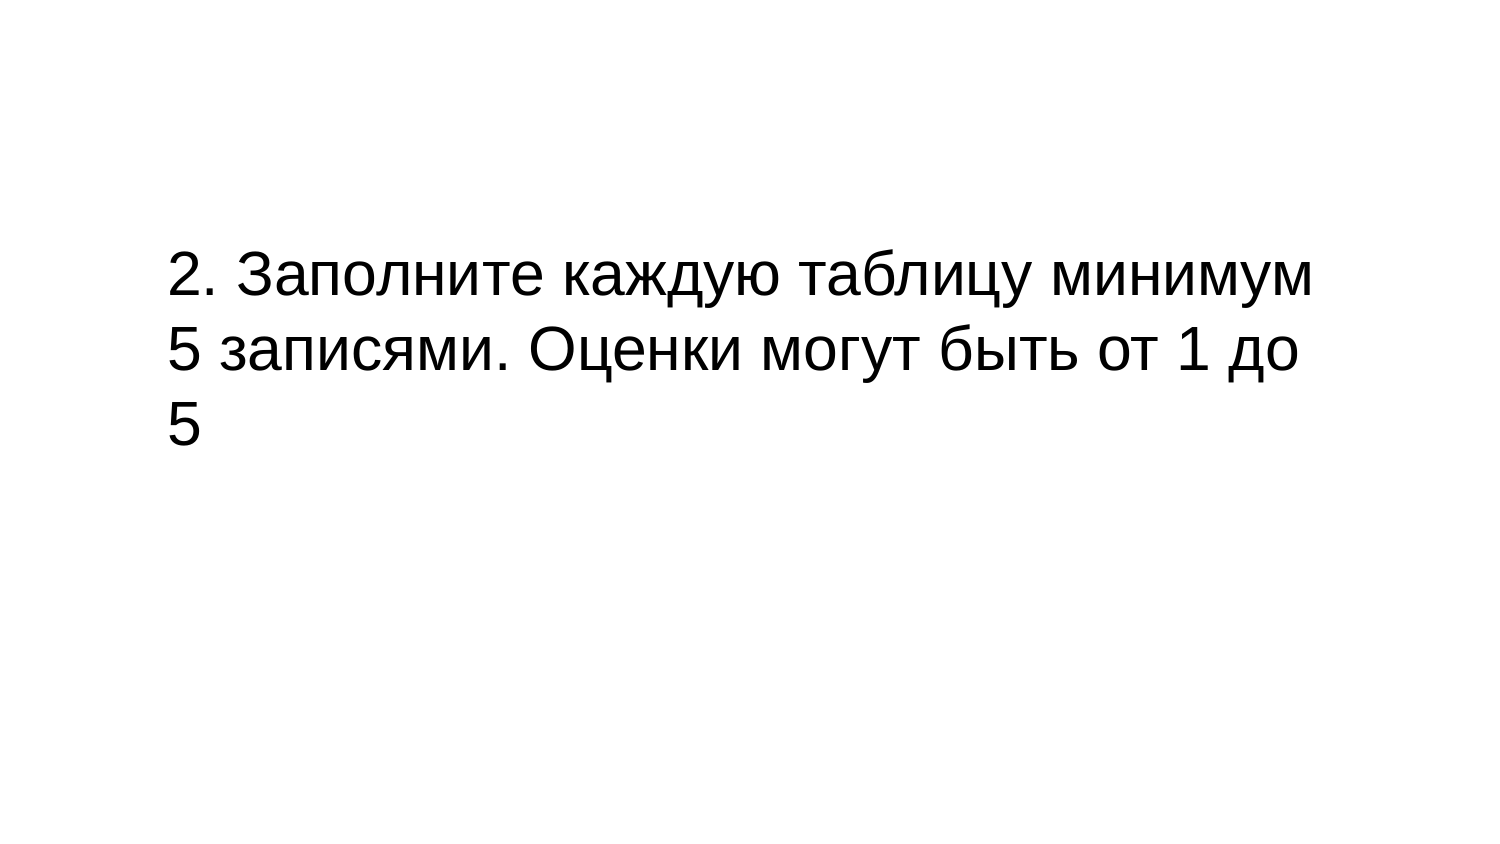

2. Заполните каждую таблицу минимум 5 записями. Оценки могут быть от 1 до 5